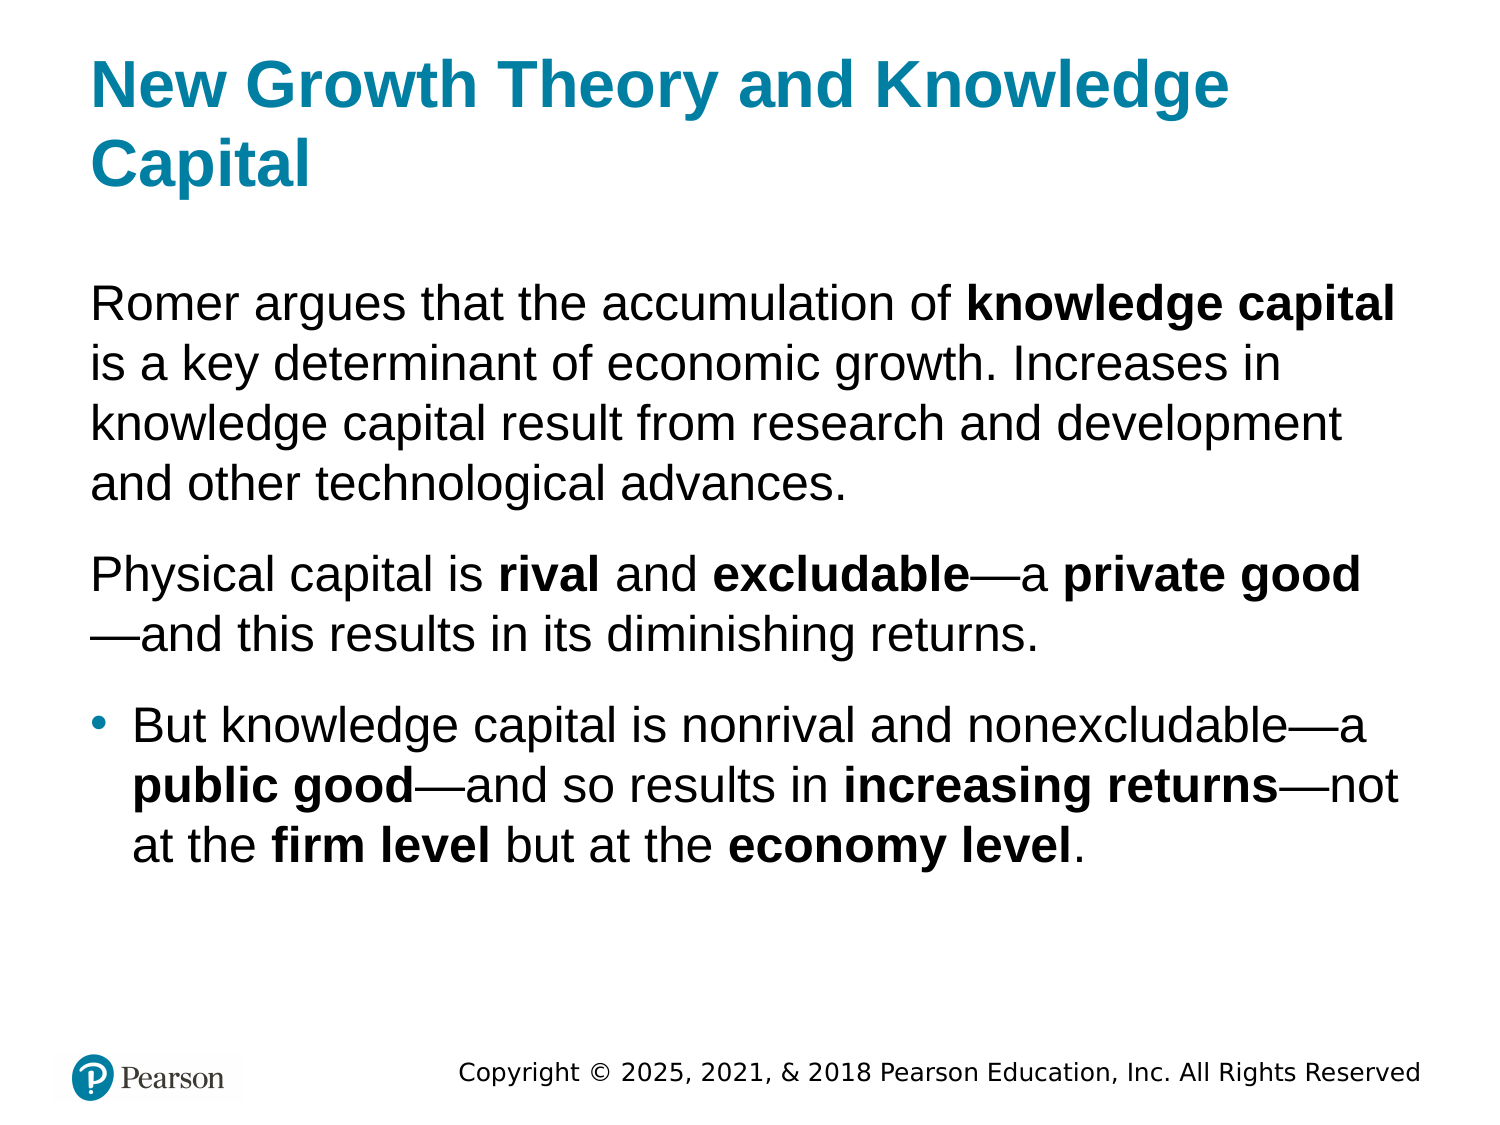

# New Growth Theory and Knowledge Capital
Romer argues that the accumulation of knowledge capital is a key determinant of economic growth. Increases in knowledge capital result from research and development and other technological advances.
Physical capital is rival and excludable—a private good—and this results in its diminishing returns.
But knowledge capital is nonrival and nonexcludable—a public good—and so results in increasing returns—not at the firm level but at the economy level.